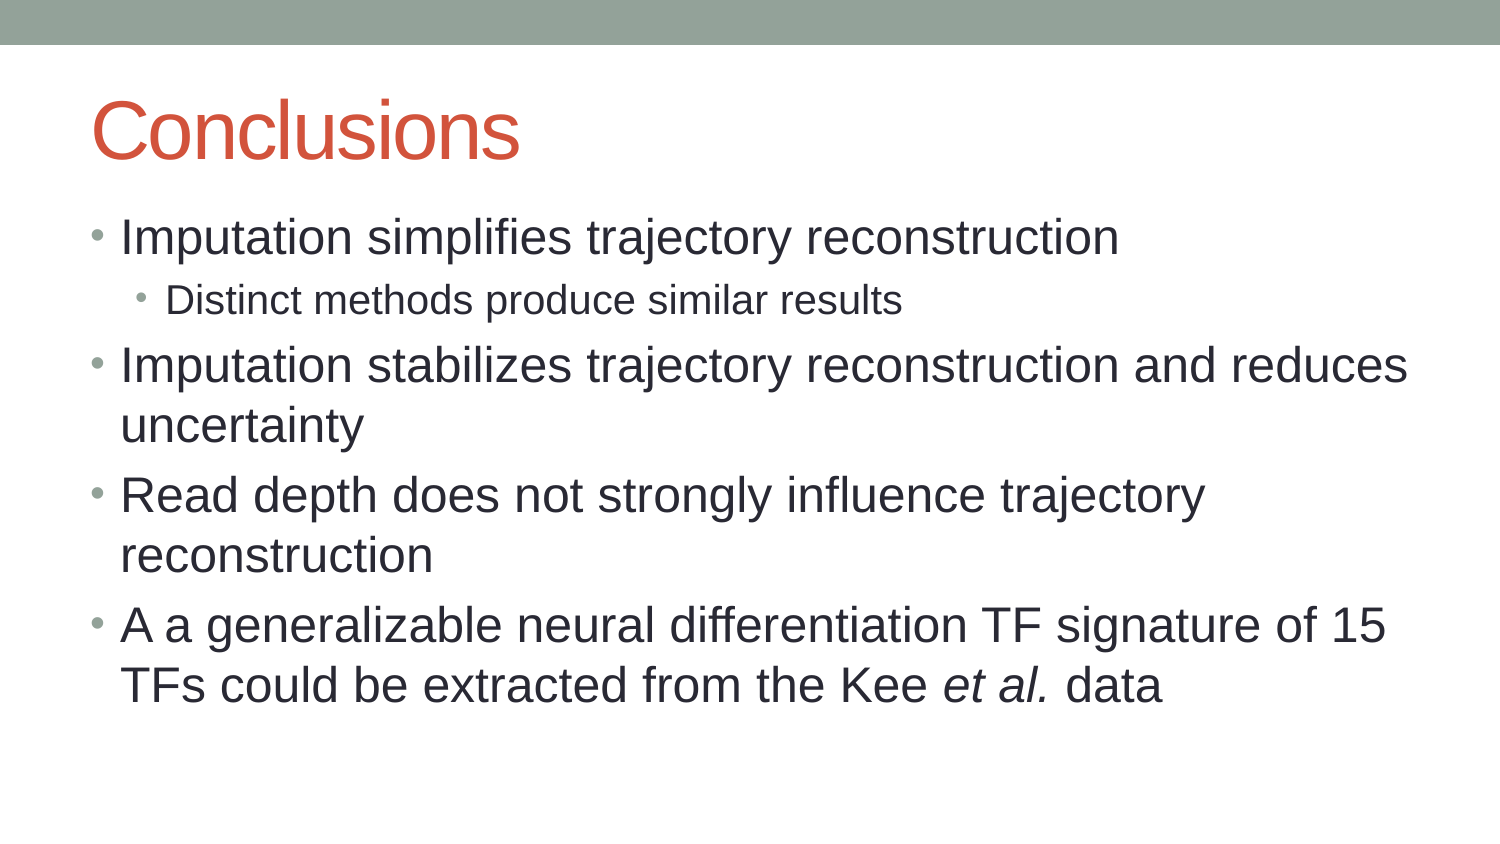

# Conclusions
Imputation simplifies trajectory reconstruction
Distinct methods produce similar results
Imputation stabilizes trajectory reconstruction and reduces uncertainty
Read depth does not strongly influence trajectory reconstruction
A a generalizable neural differentiation TF signature of 15 TFs could be extracted from the Kee et al. data